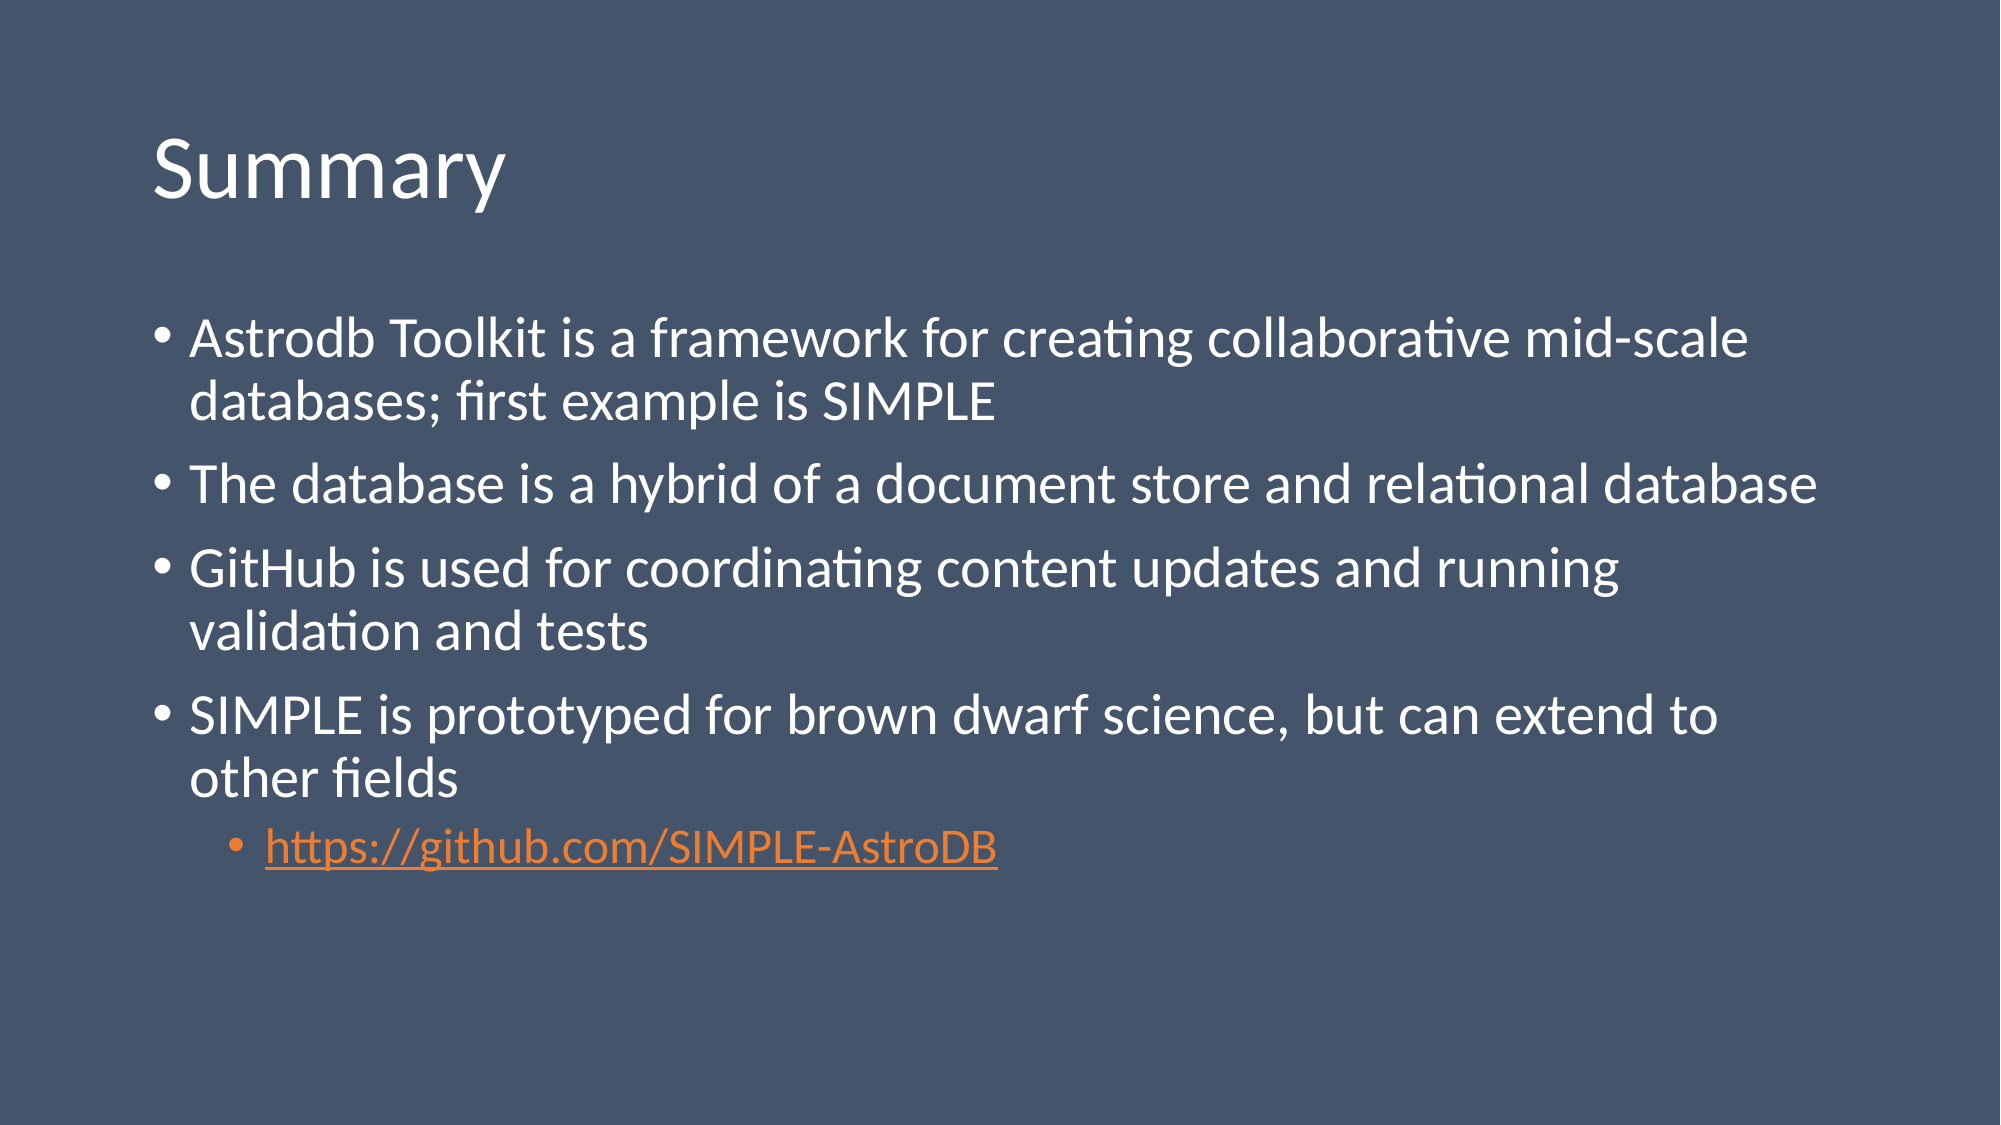

# Summary
Astrodb Toolkit is a framework for creating collaborative mid-scale databases; first example is SIMPLE
The database is a hybrid of a document store and relational database
GitHub is used for coordinating content updates and running validation and tests
SIMPLE is prototyped for brown dwarf science, but can extend to other fields
https://github.com/SIMPLE-AstroDB